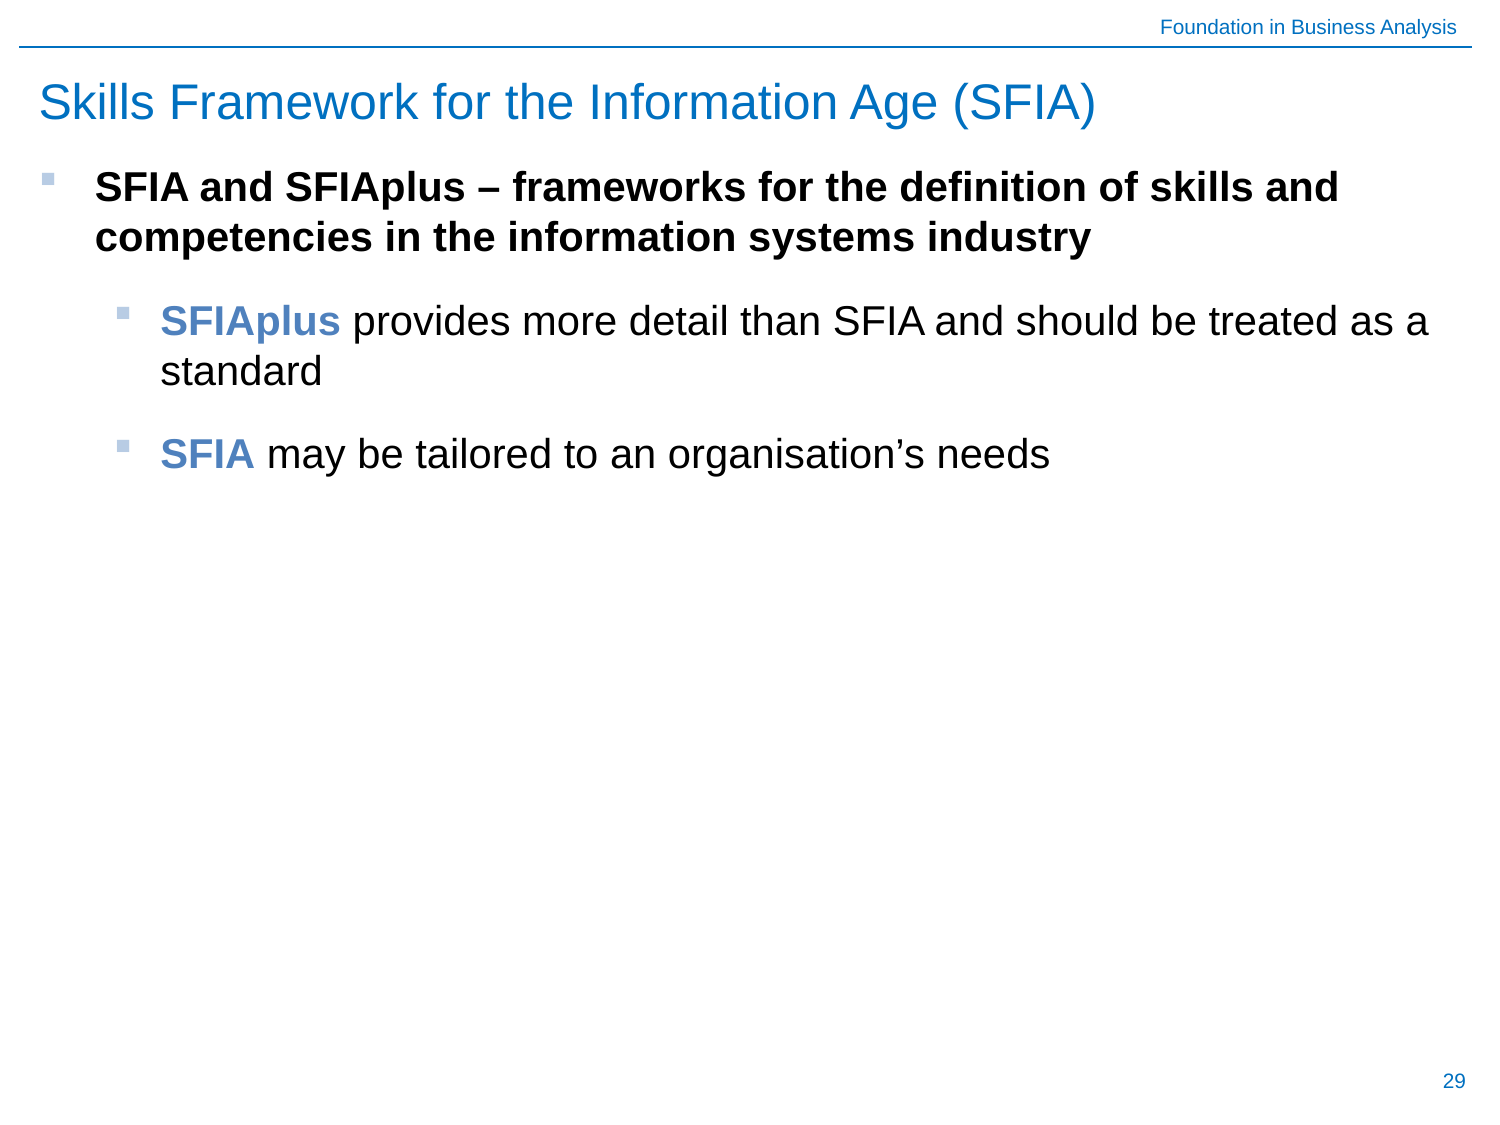

# Skills Framework for the Information Age (SFIA)
SFIA and SFIAplus – frameworks for the definition of skills and competencies in the information systems industry
SFIAplus provides more detail than SFIA and should be treated as a standard
SFIA may be tailored to an organisation’s needs